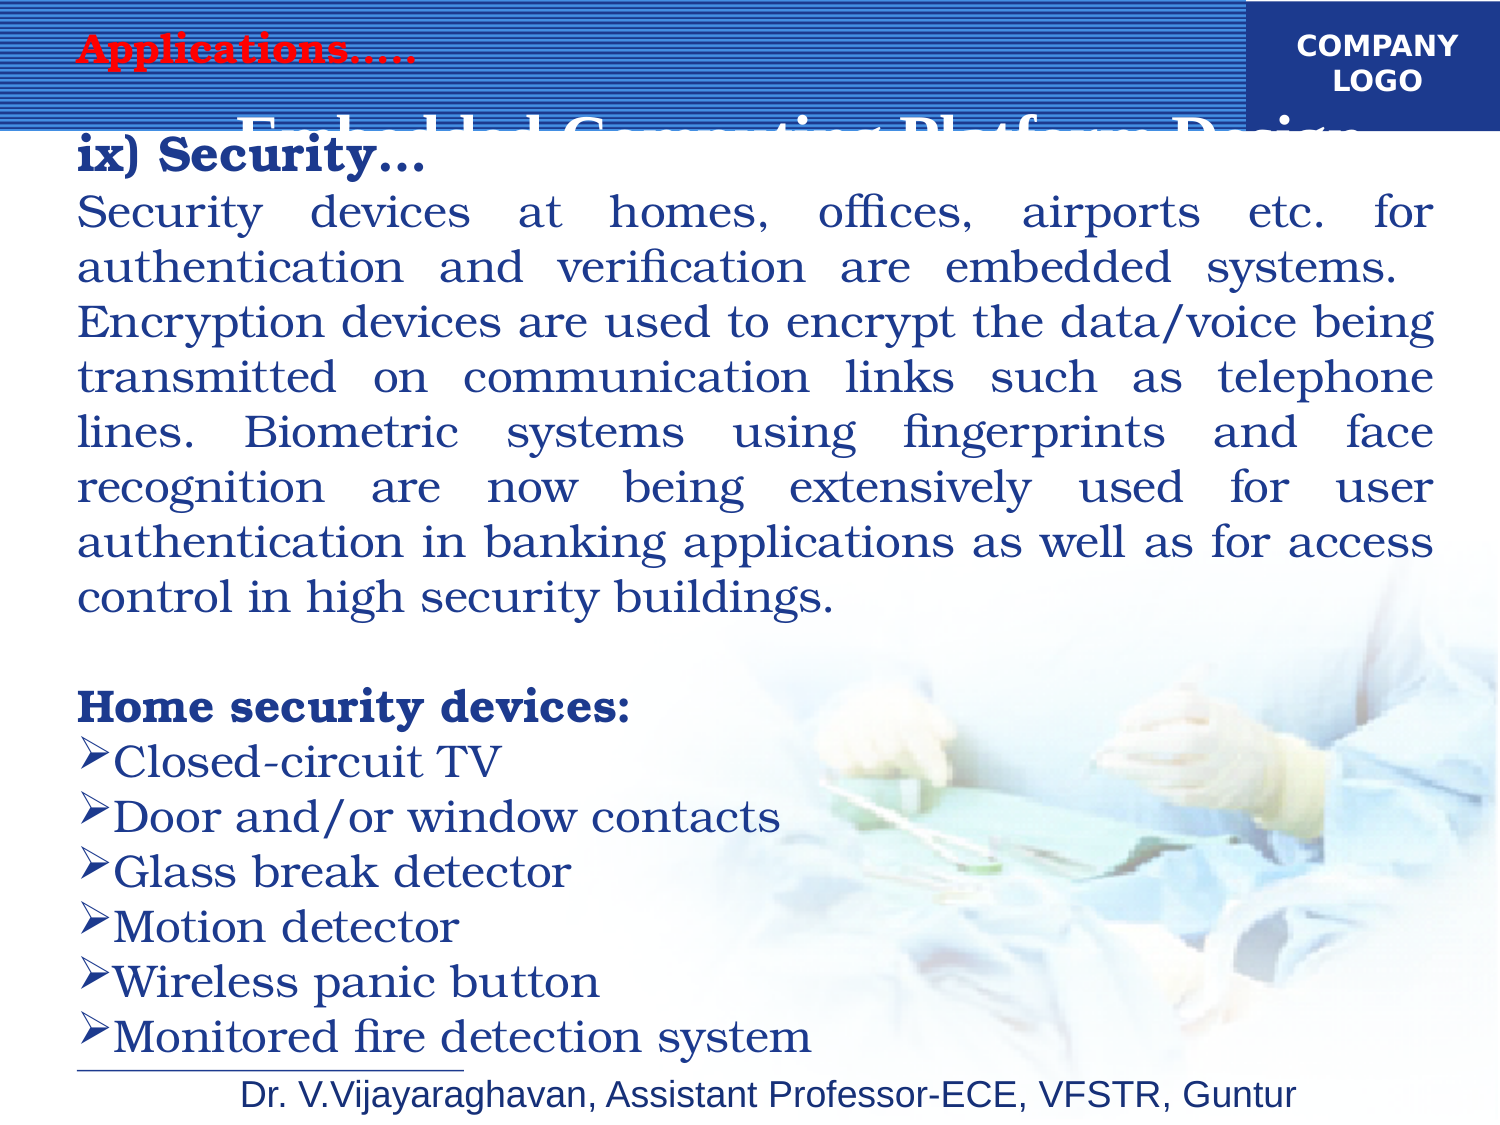

Applications…..

ix) Security…
Security devices at homes, offices, airports etc. for authentication and verification are embedded systems.  Encryption devices are used to encrypt the data/voice being transmitted on communication links such as telephone lines. Biometric systems using fingerprints and face recognition are now being extensively used for user authentication in banking applications as well as for access control in high security buildings.

Home security devices:
Closed-circuit TV
Door and/or window contacts
Glass break detector
Motion detector
Wireless panic button
Monitored fire detection system
Embedded Computing Platform Design
Dr. V.Vijayaraghavan, Assistant Professor-ECE, VFSTR, Guntur